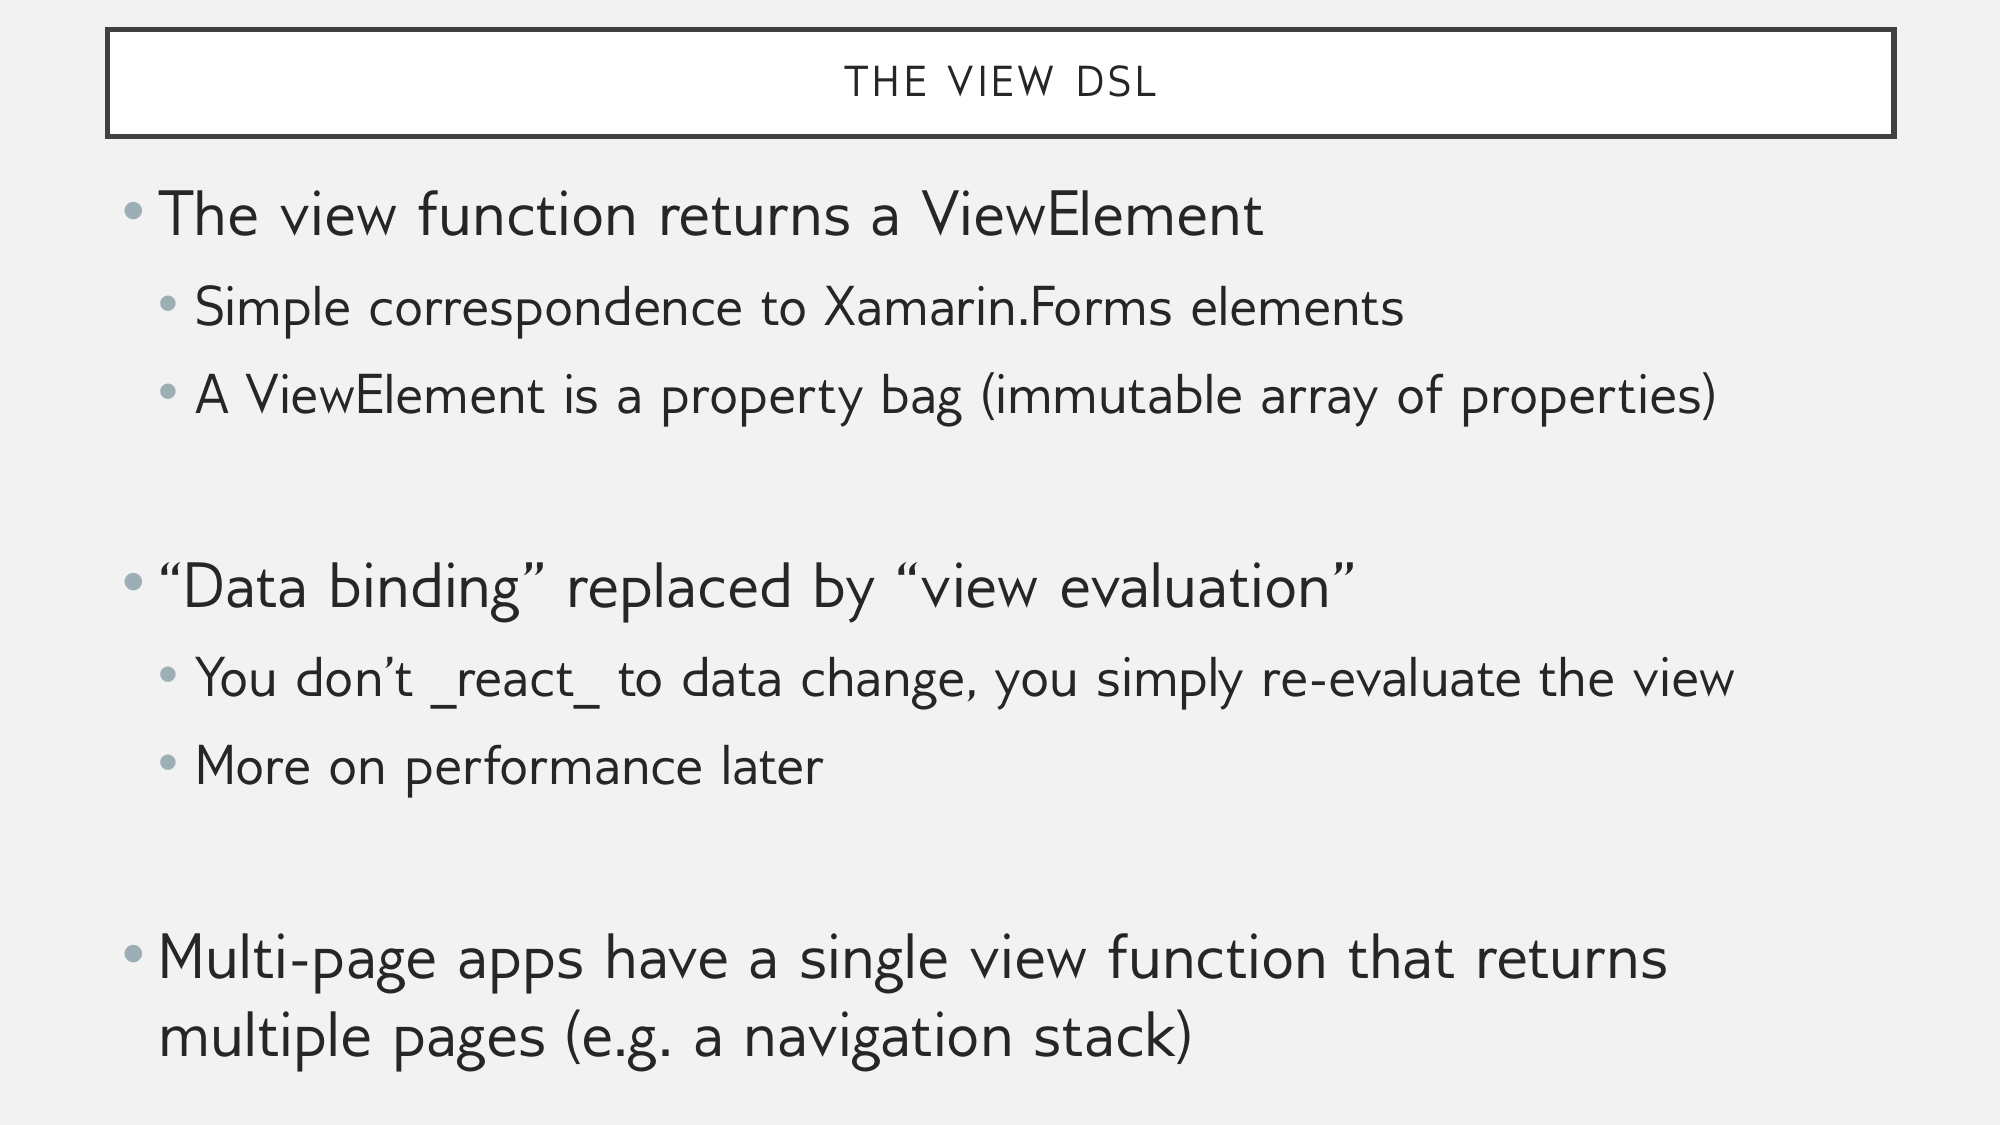

# The VIEW DSL
The view function returns a ViewElement
Simple correspondence to Xamarin.Forms elements
A ViewElement is a property bag (immutable array of properties)

“Data binding” replaced by “view evaluation”
You don’t _react_ to data change, you simply re-evaluate the view
More on performance later

Multi-page apps have a single view function that returns multiple pages (e.g. a navigation stack)